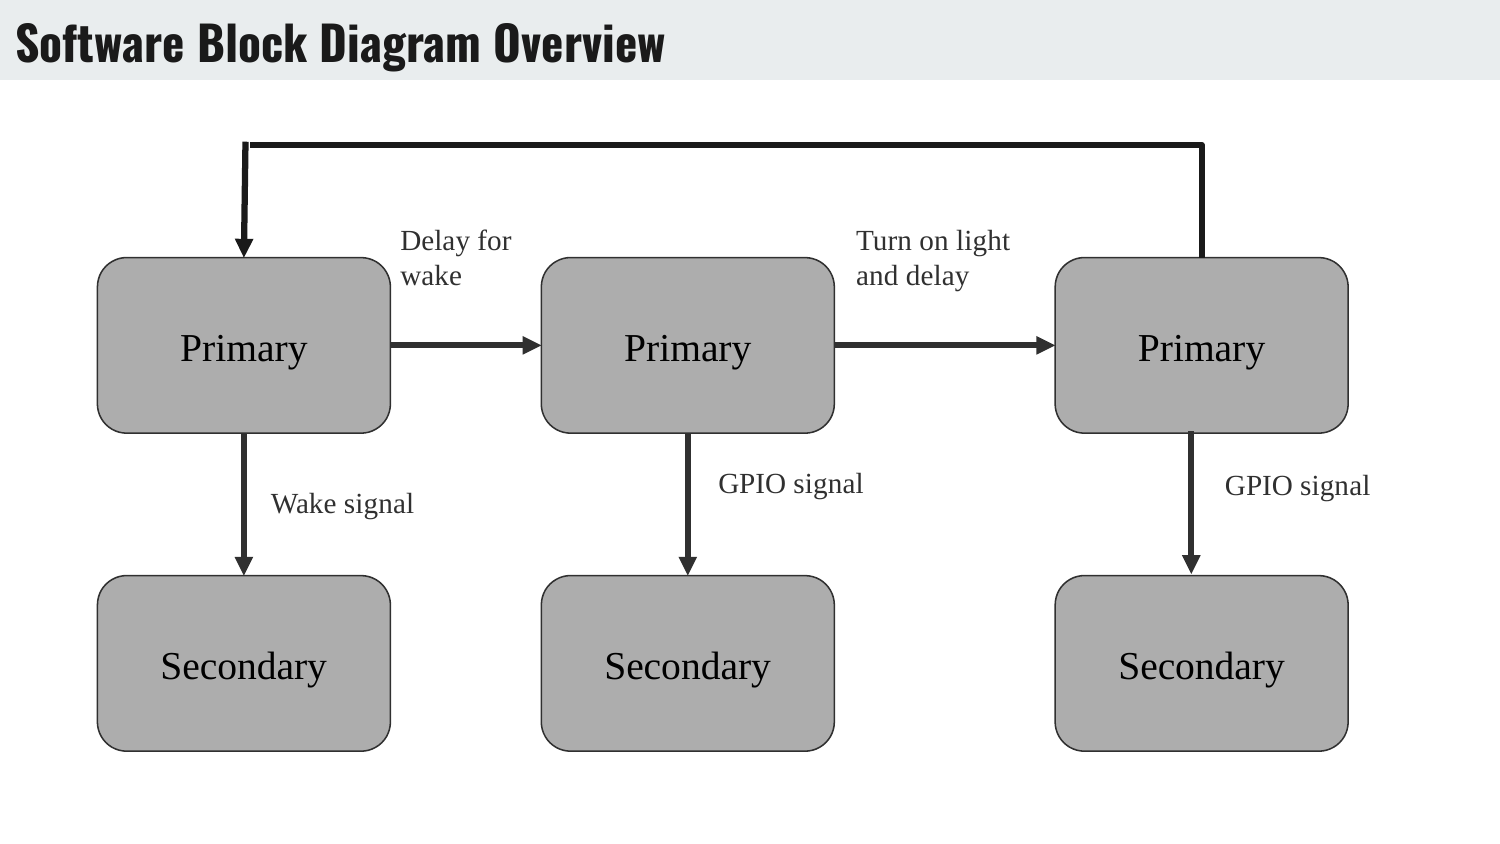

# Software Block Diagram Overview

Turn on light and delay
Delay for wake
Primary
Primary
Primary
GPIO signal
GPIO signal
Wake signal
Secondary
Secondary
Secondary